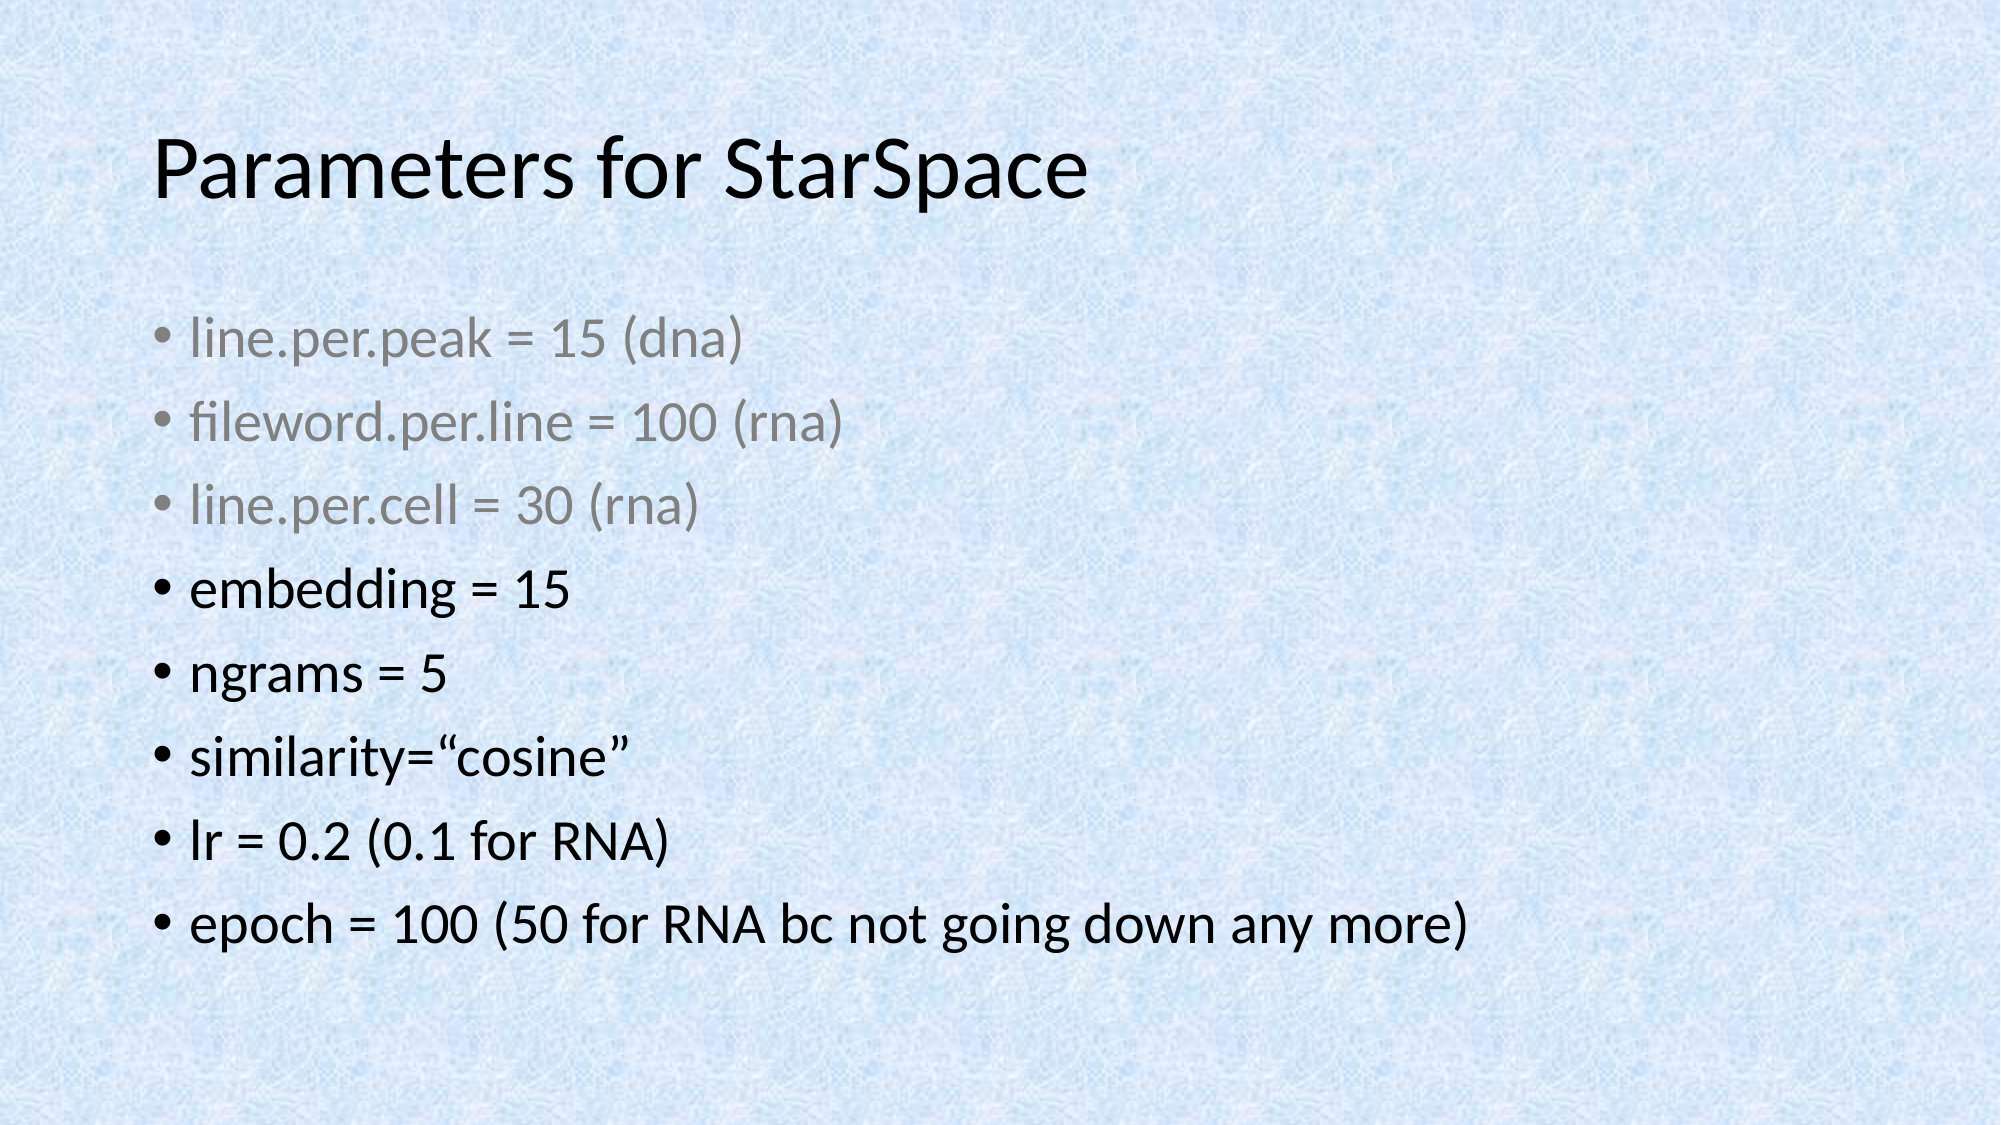

# Parameters for StarSpace
line.per.peak = 15 (dna)
fileword.per.line = 100 (rna)
line.per.cell = 30 (rna)
embedding = 15
ngrams = 5
similarity=“cosine”
lr = 0.2 (0.1 for RNA)
epoch = 100 (50 for RNA bc not going down any more)